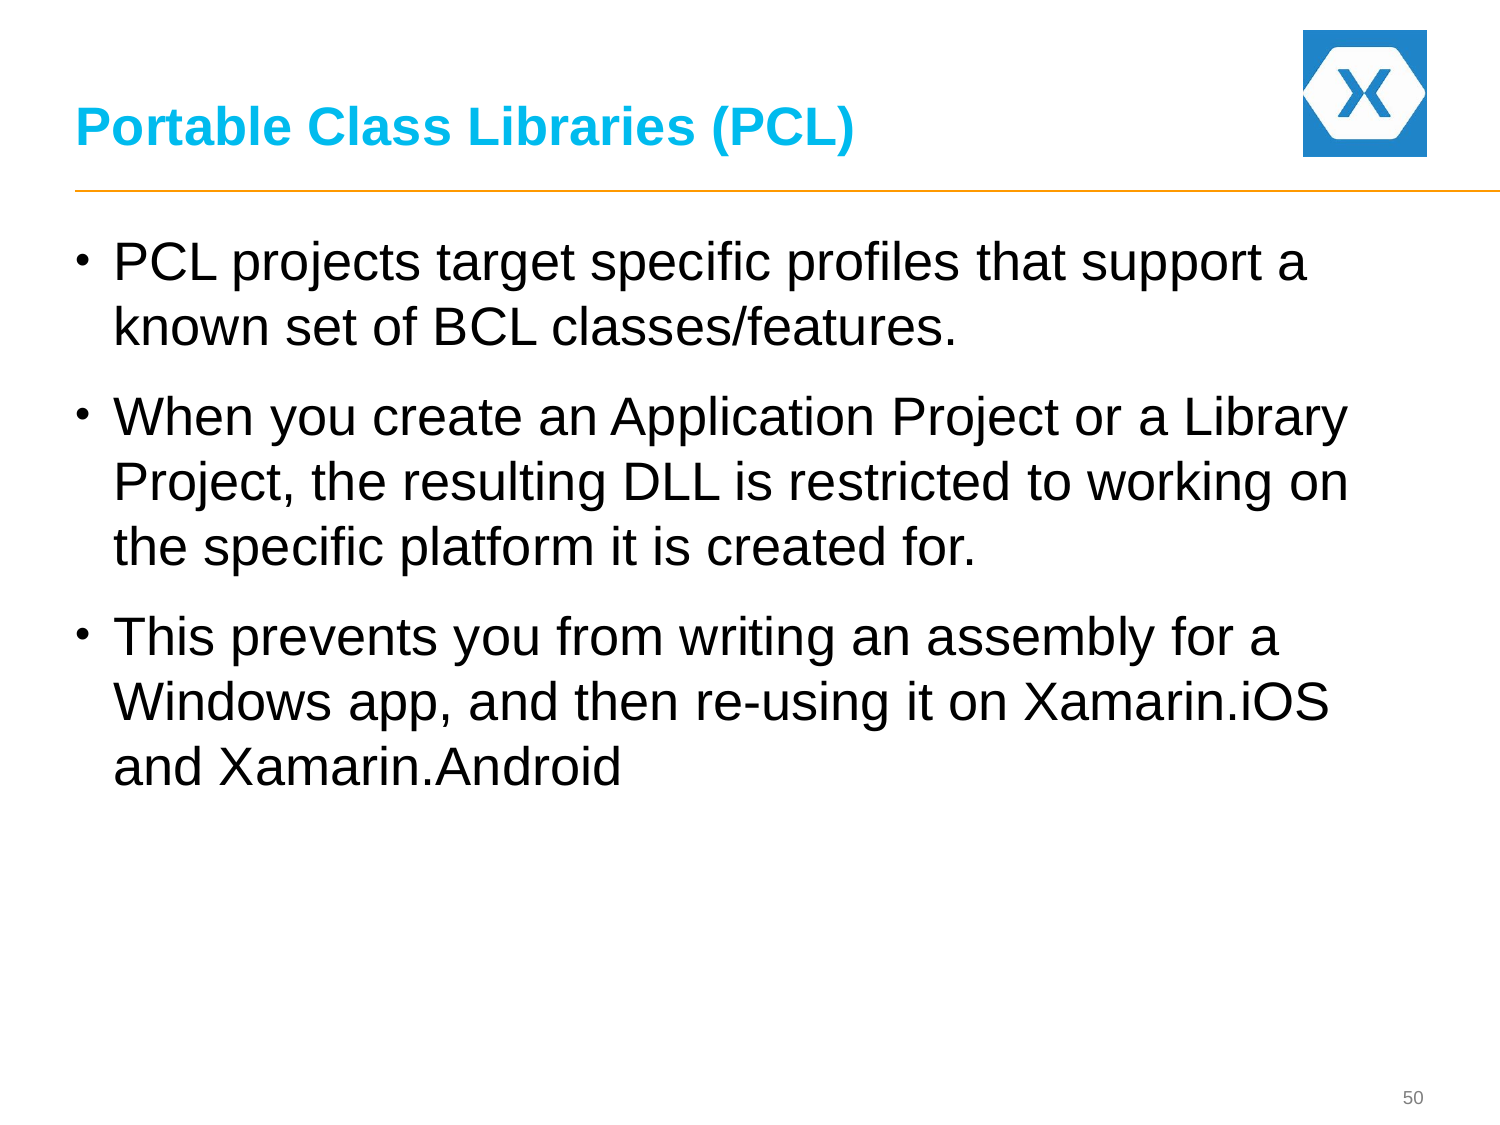

# Portable Class Libraries (PCL)
PCL projects target specific profiles that support a known set of BCL classes/features.
When you create an Application Project or a Library Project, the resulting DLL is restricted to working on the specific platform it is created for.
This prevents you from writing an assembly for a Windows app, and then re-using it on Xamarin.iOS and Xamarin.Android